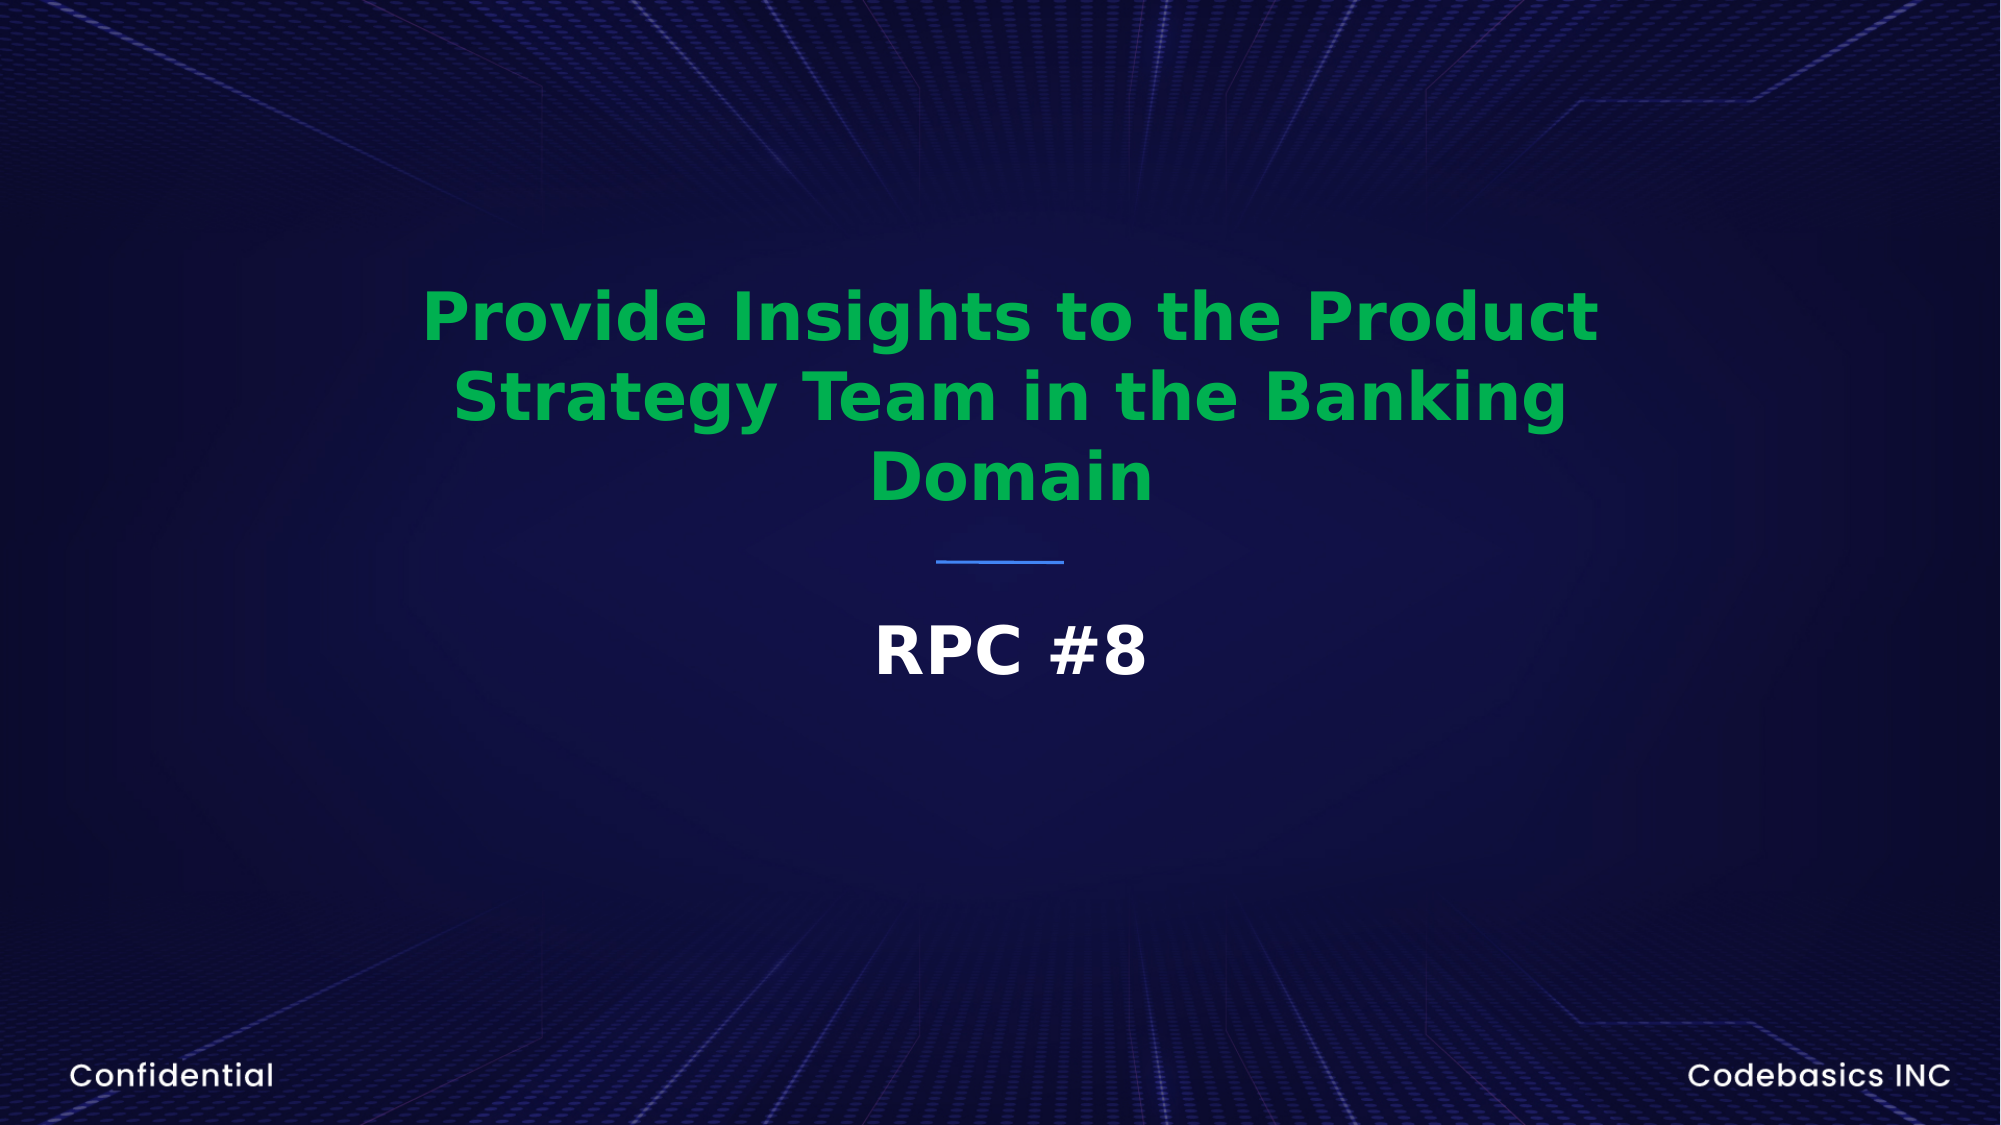

Provide Insights to the Product Strategy Team in the Banking Domain
RPC #8